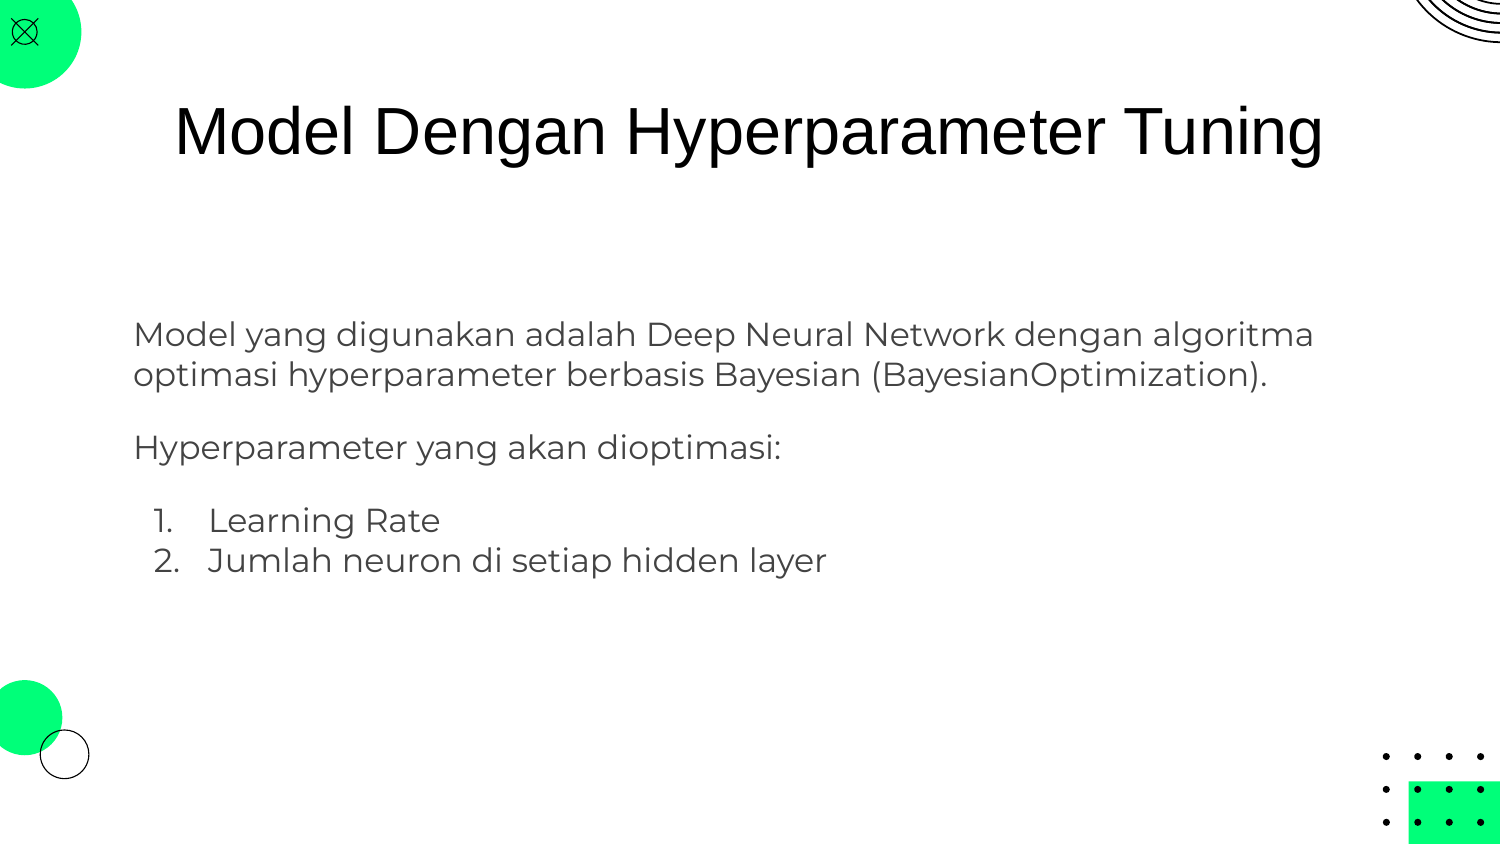

# Model Dengan Hyperparameter Tuning
Model yang digunakan adalah Deep Neural Network dengan algoritma optimasi hyperparameter berbasis Bayesian (BayesianOptimization).
Hyperparameter yang akan dioptimasi:
Learning Rate
Jumlah neuron di setiap hidden layer